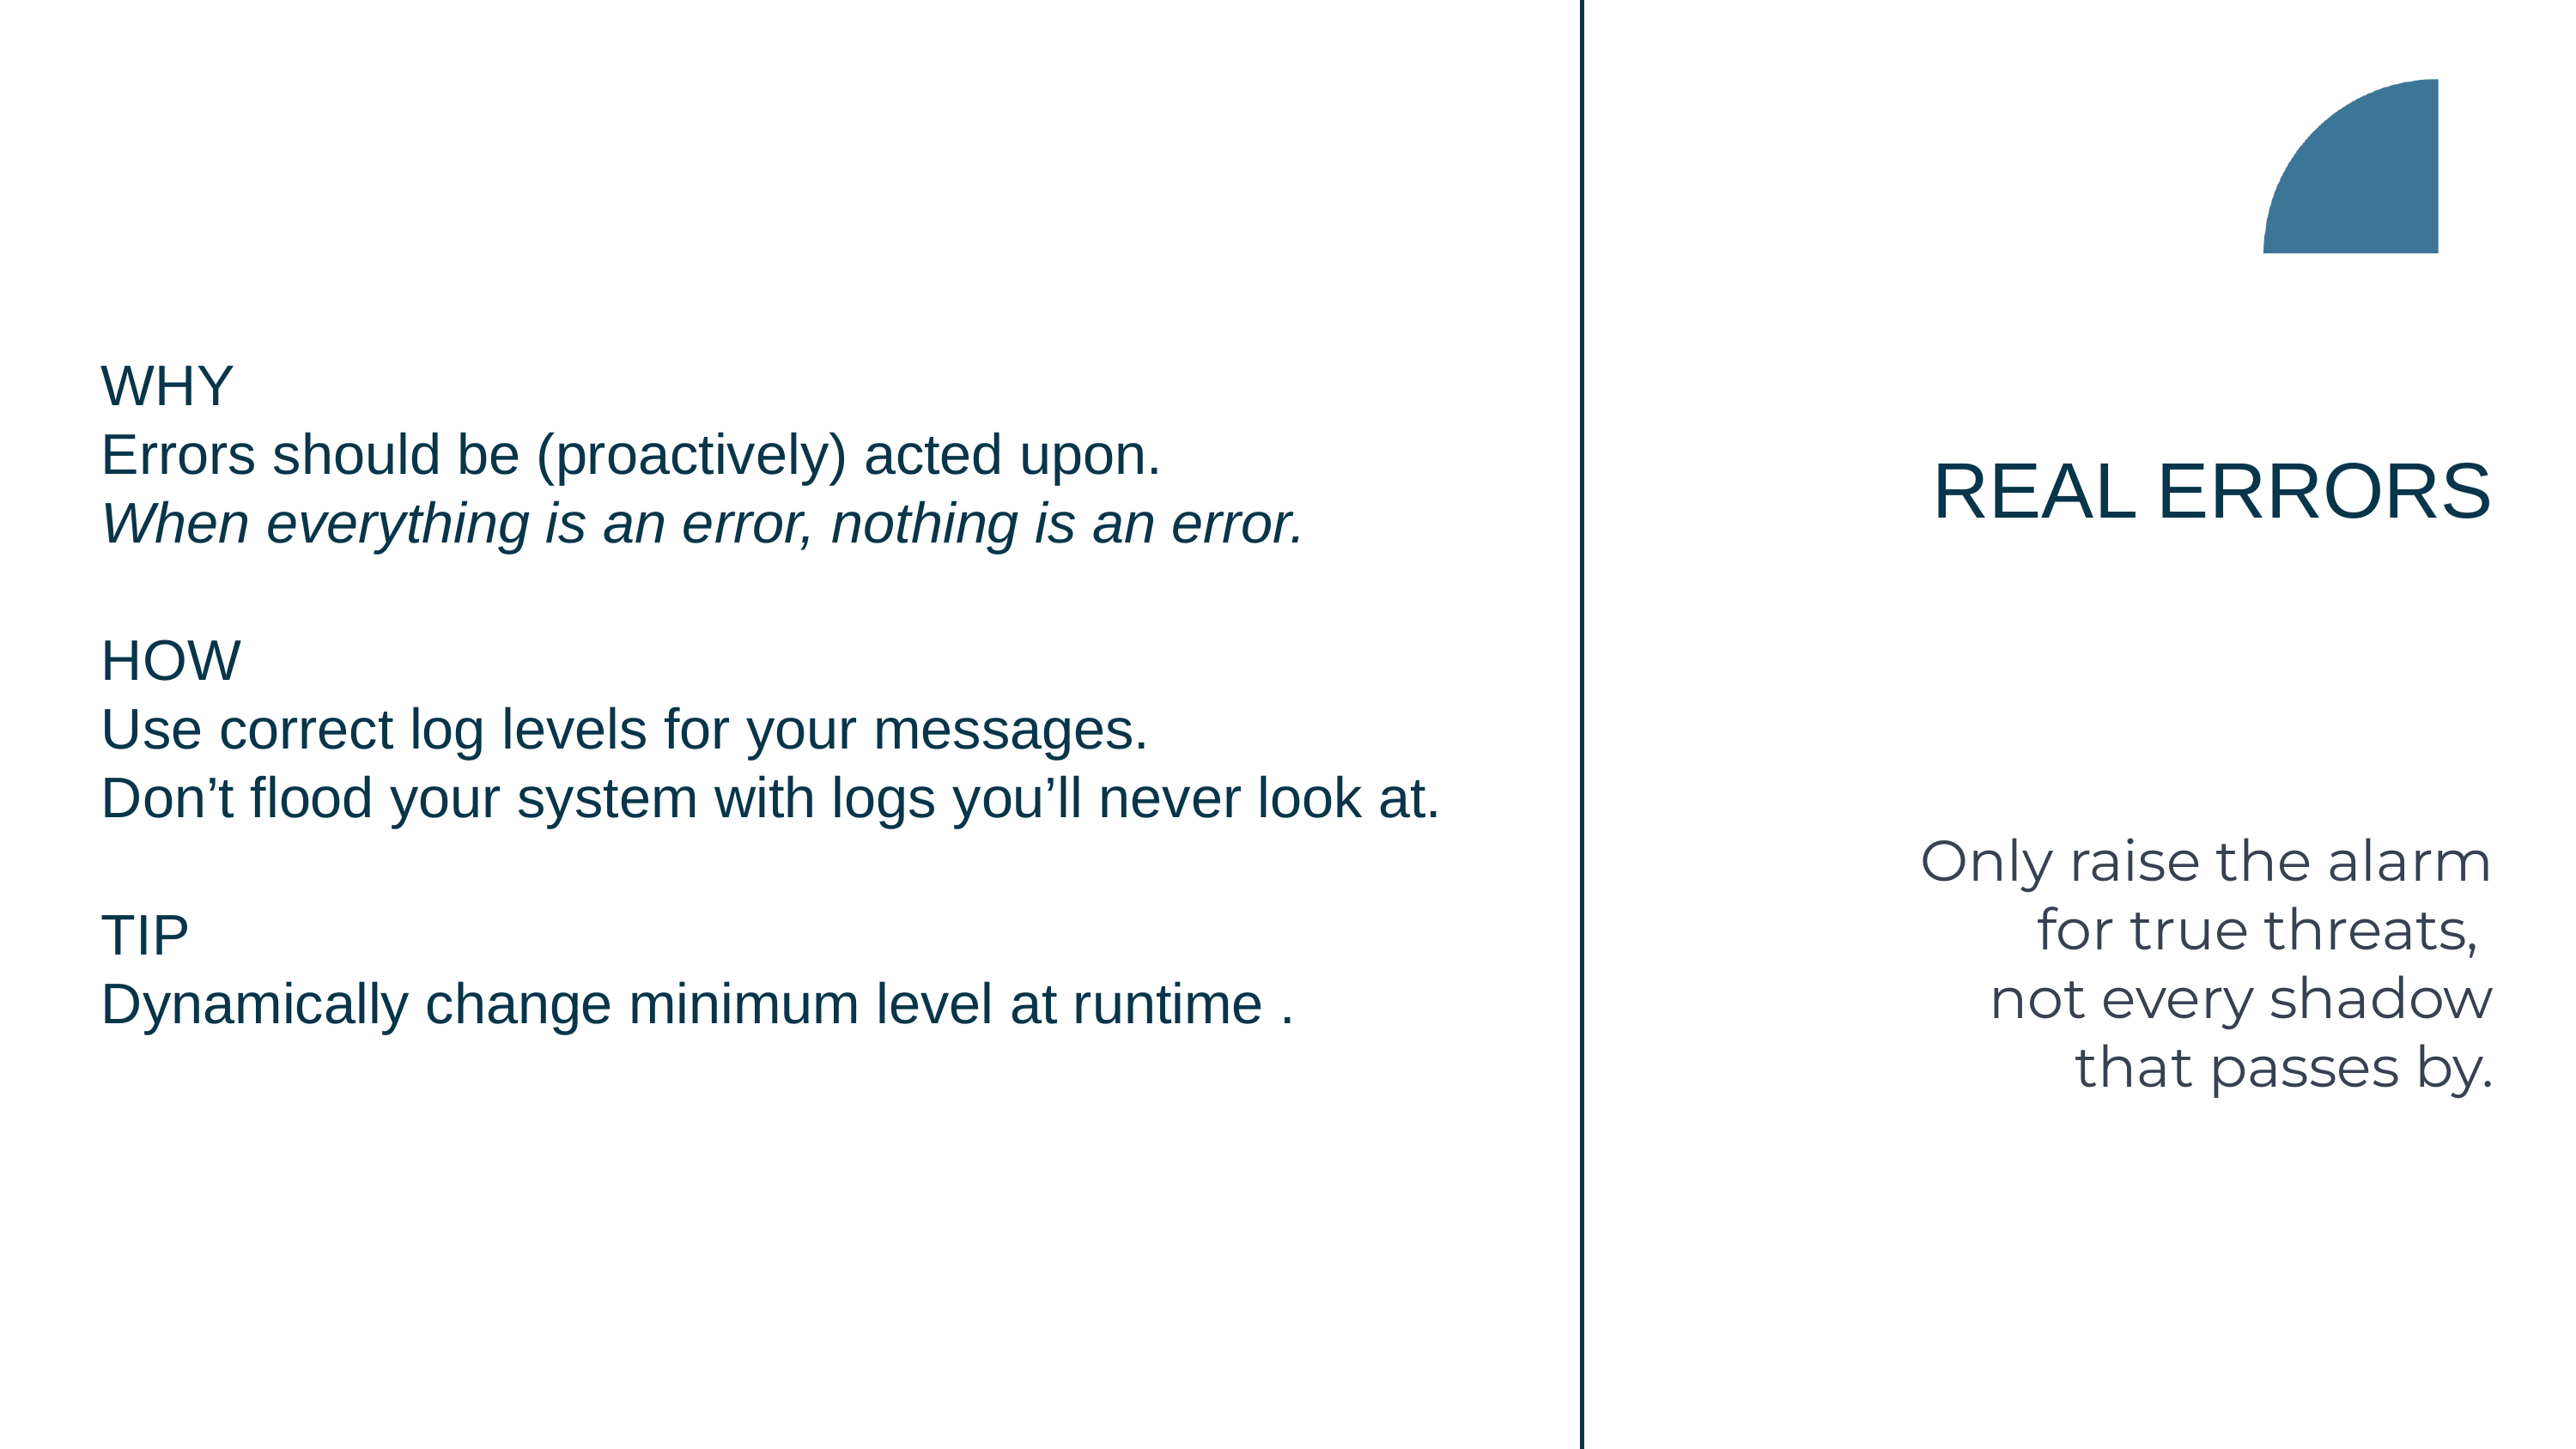

WHY
Errors should be (proactively) acted upon.
When everything is an error, nothing is an error.

HOW
Use correct log levels for your messages.
Don’t flood your system with logs you’ll never look at.

TIP
Dynamically change minimum level at runtime .
# REAL ERRORS
Only raise the alarm for true threats,
not every shadow that passes by.